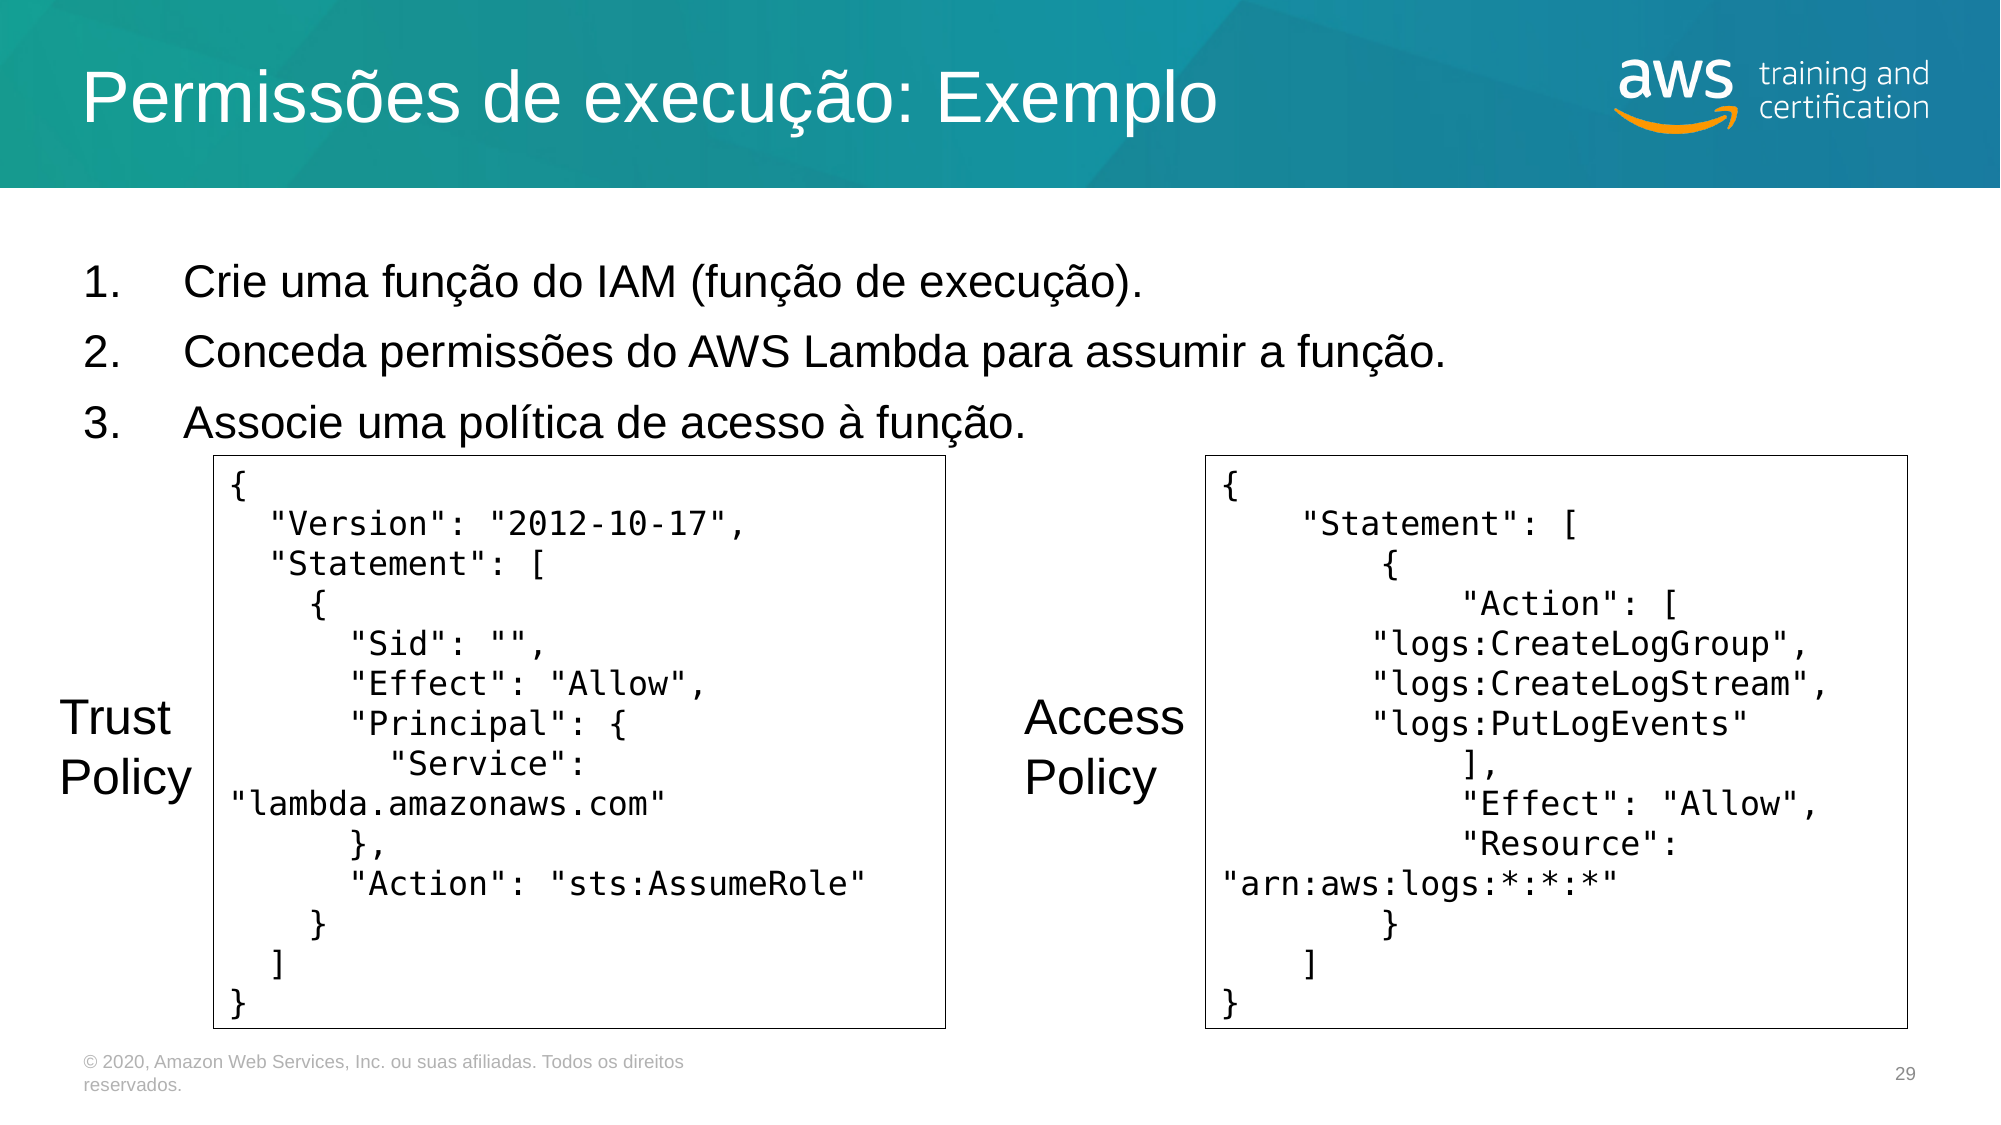

# Permissões de execução: Exemplo
Crie uma função do IAM (função de execução).
Conceda permissões do AWS Lambda para assumir a função.
Associe uma política de acesso à função.
{
  "Version": "2012-10-17",
  "Statement": [
    {
      "Sid": "",
      "Effect": "Allow",
      "Principal": {
        "Service": 	"lambda.amazonaws.com"
      },
      "Action": "sts:AssumeRole"
    }
  ]
}
Trust
Policy
{
    "Statement": [
        {
            "Action": [
	"logs:CreateLogGroup",
	"logs:CreateLogStream",
	"logs:PutLogEvents"
            ],
            "Effect": "Allow",
            "Resource": 	"arn:aws:logs:*:*:*"
        }
    ]
}
Access
Policy
© 2020, Amazon Web Services, Inc. ou suas afiliadas. Todos os direitos reservados.
29